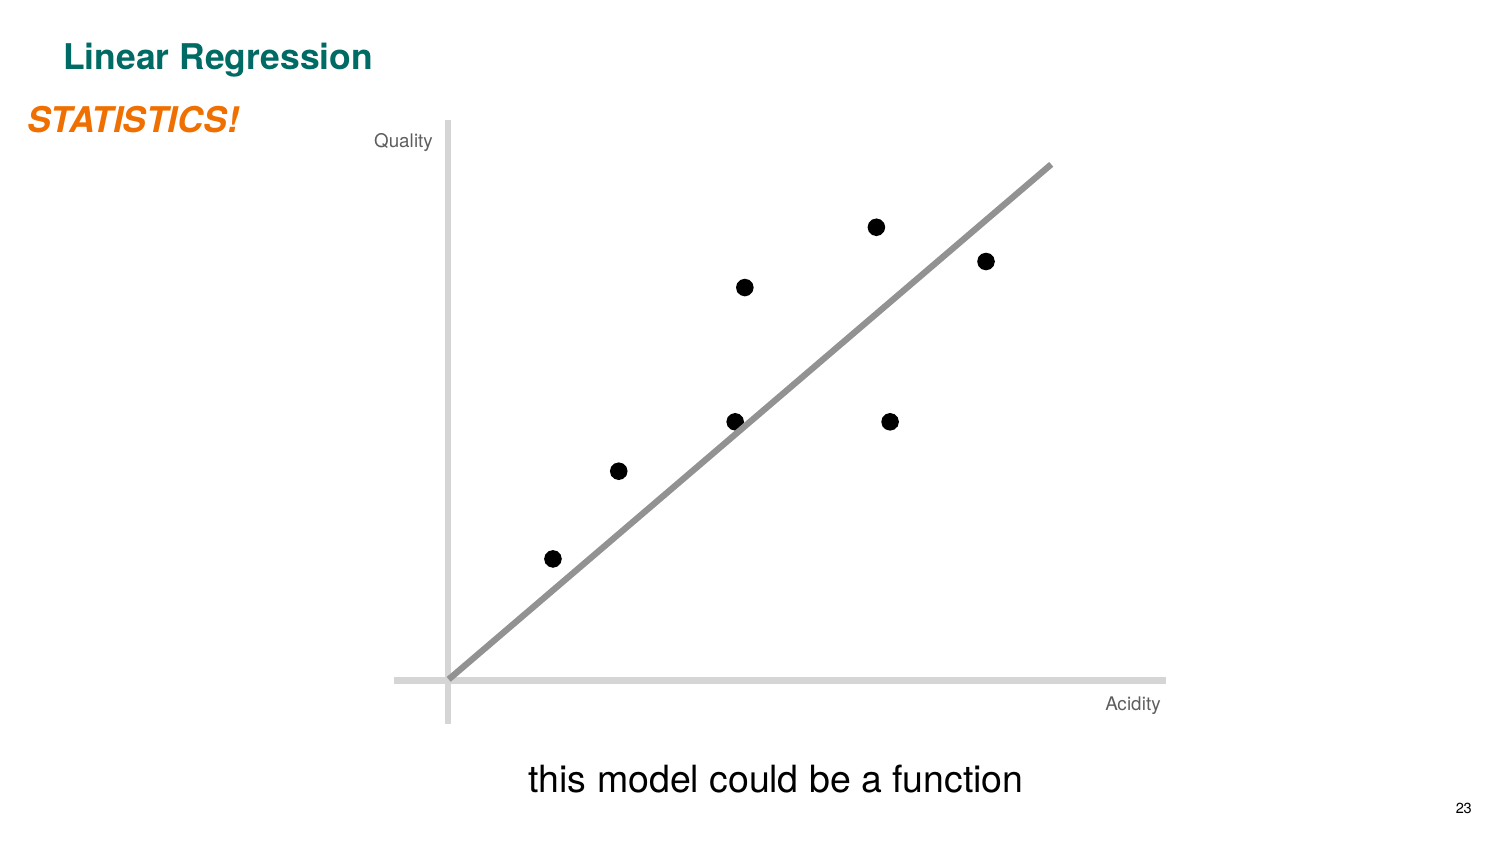

Linear Regression
STATISTICS!
Quality

Acidity
this model could be a function
23